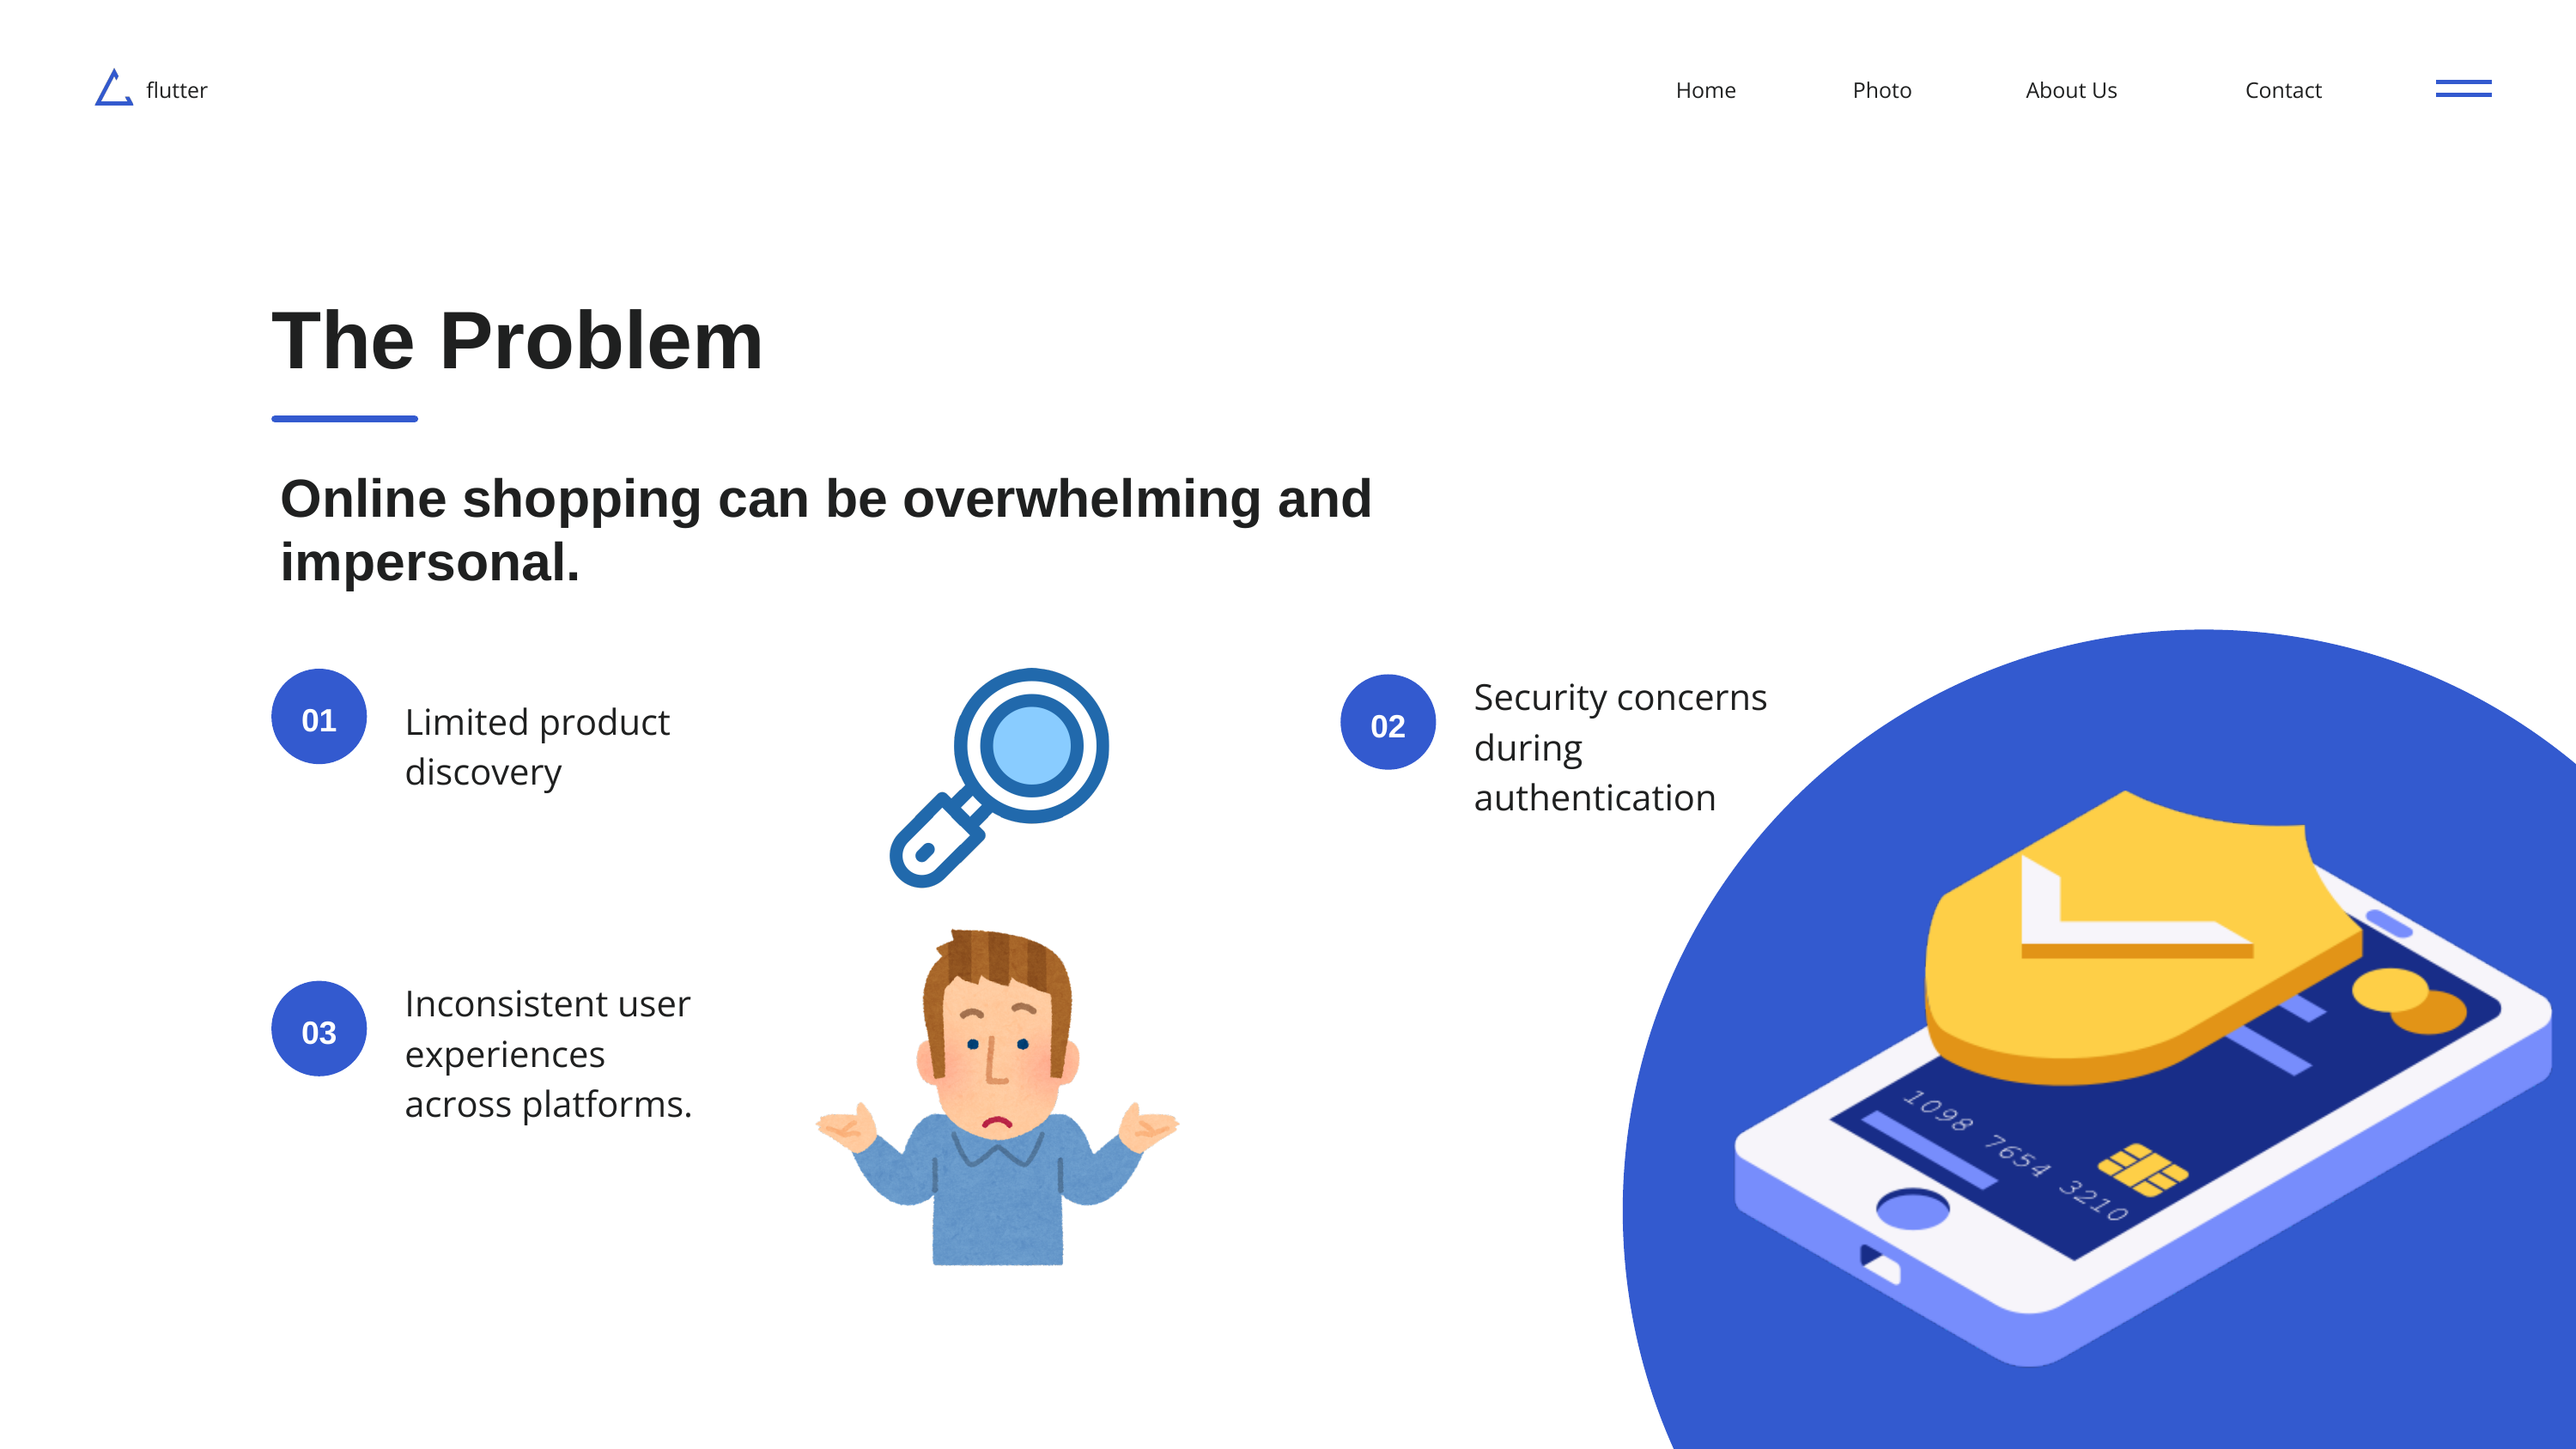

flutter
Home
Photo
About Us
Contact

The Problem

Online shopping can be overwhelming and impersonal.

Security concerns during authentication

Limited product discovery
01
02

Inconsistent user experiences across platforms.

03